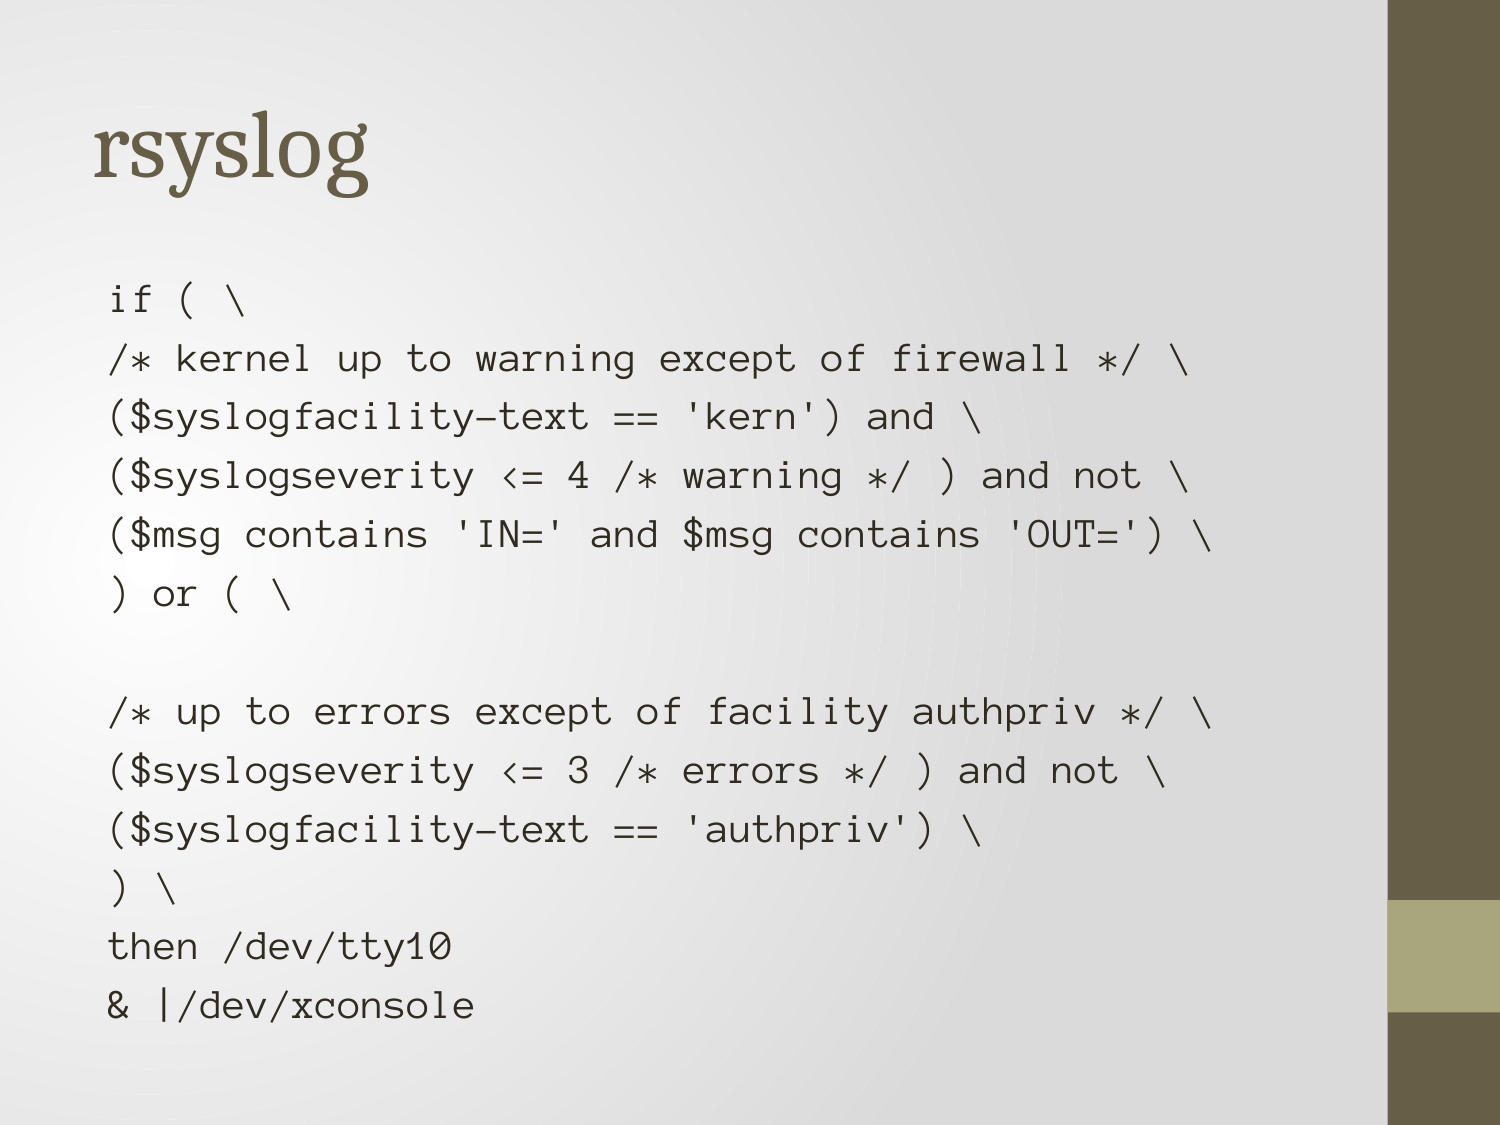

# rsyslog
if ( \
/* kernel up to warning except of firewall */ \
($syslogfacility-text == 'kern') and \
($syslogseverity <= 4 /* warning */ ) and not \
($msg contains 'IN=' and $msg contains 'OUT=') \
) or ( \

/* up to errors except of facility authpriv */ \
($syslogseverity <= 3 /* errors */ ) and not \
($syslogfacility-text == 'authpriv') \
) \
then /dev/tty10
& |/dev/xconsole